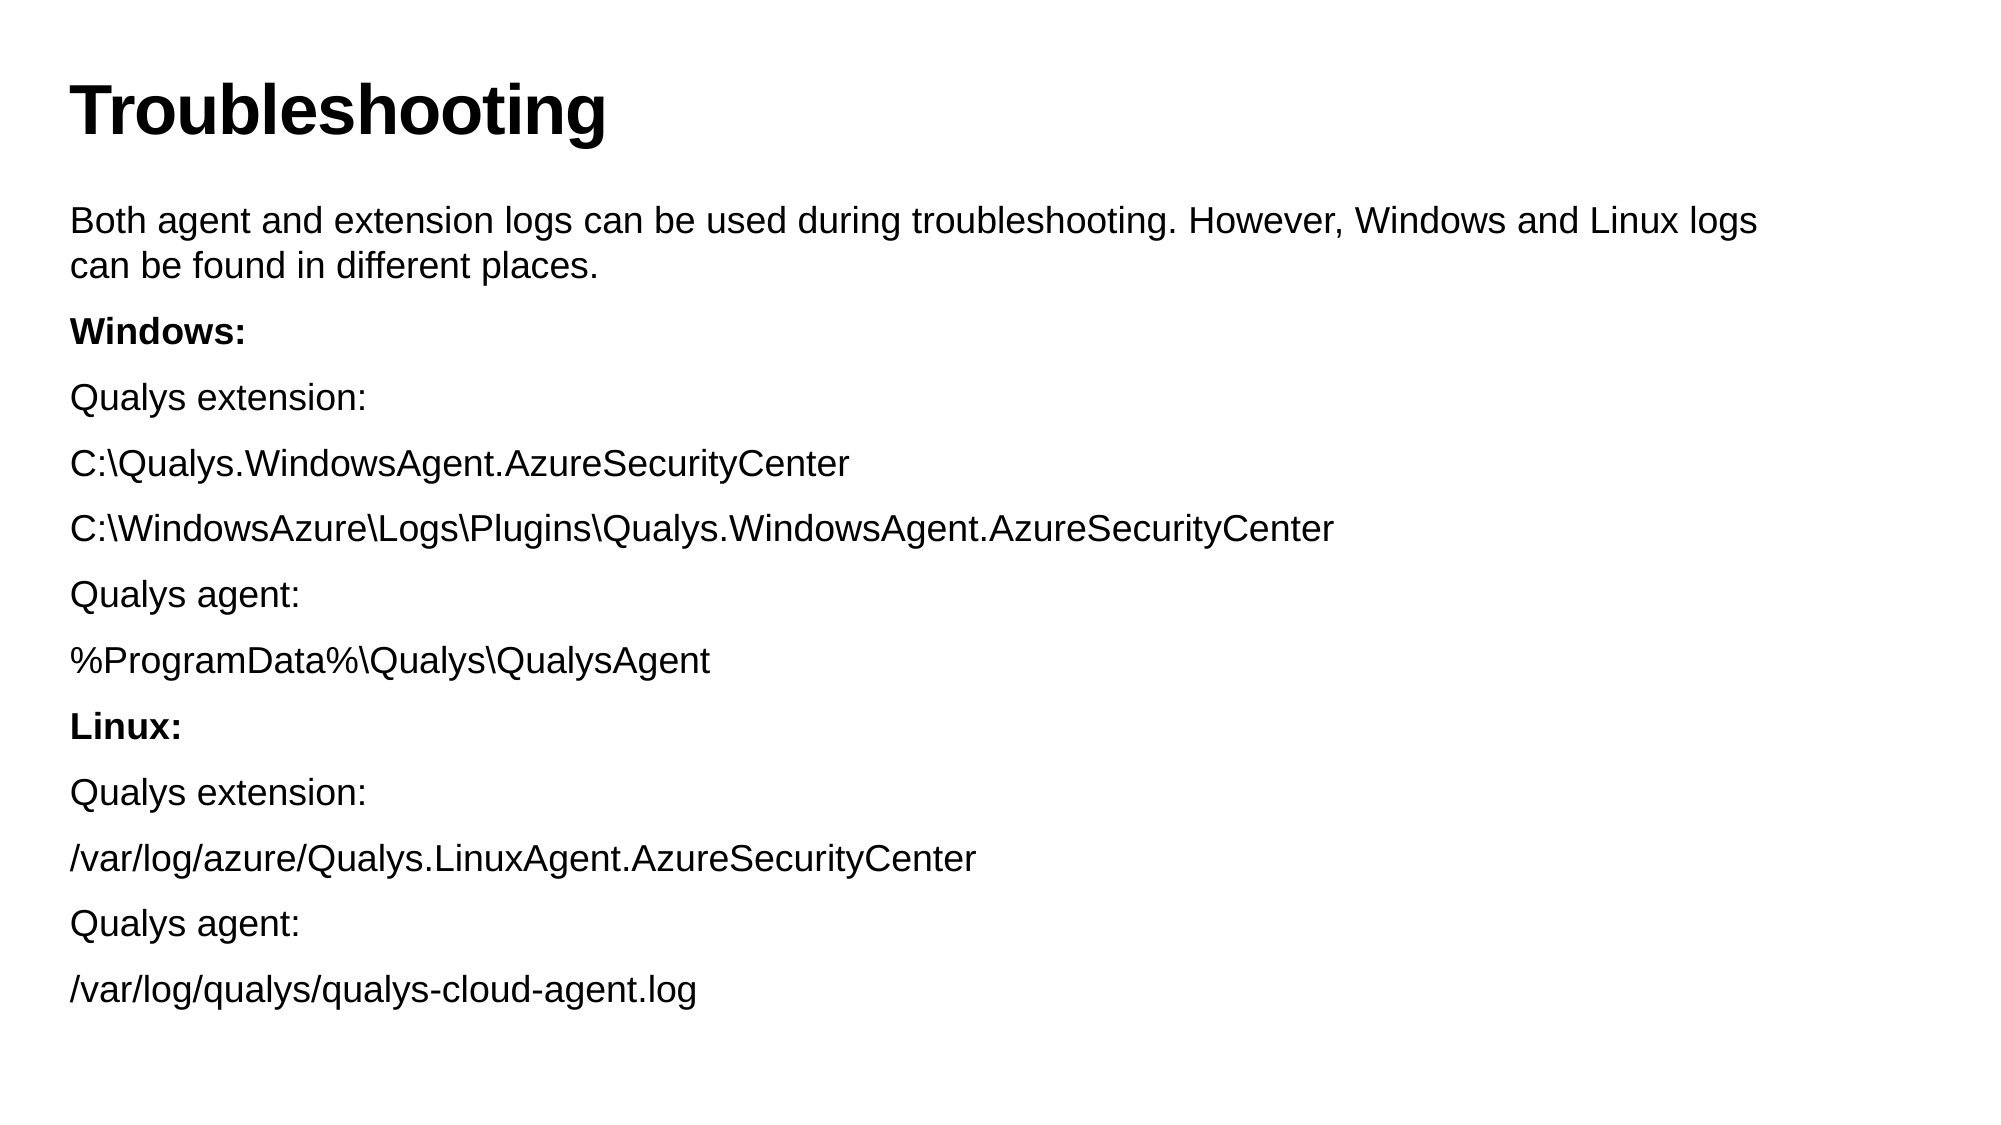

# Troubleshooting
Both agent and extension logs can be used during troubleshooting. However, Windows and Linux logs can be found in different places.
Windows:
Qualys extension:
C:\Qualys.WindowsAgent.AzureSecurityCenter
C:\WindowsAzure\Logs\Plugins\Qualys.WindowsAgent.AzureSecurityCenter
Qualys agent:
%ProgramData%\Qualys\QualysAgent
Linux:
Qualys extension:
/var/log/azure/Qualys.LinuxAgent.AzureSecurityCenter
Qualys agent:
/var/log/qualys/qualys-cloud-agent.log